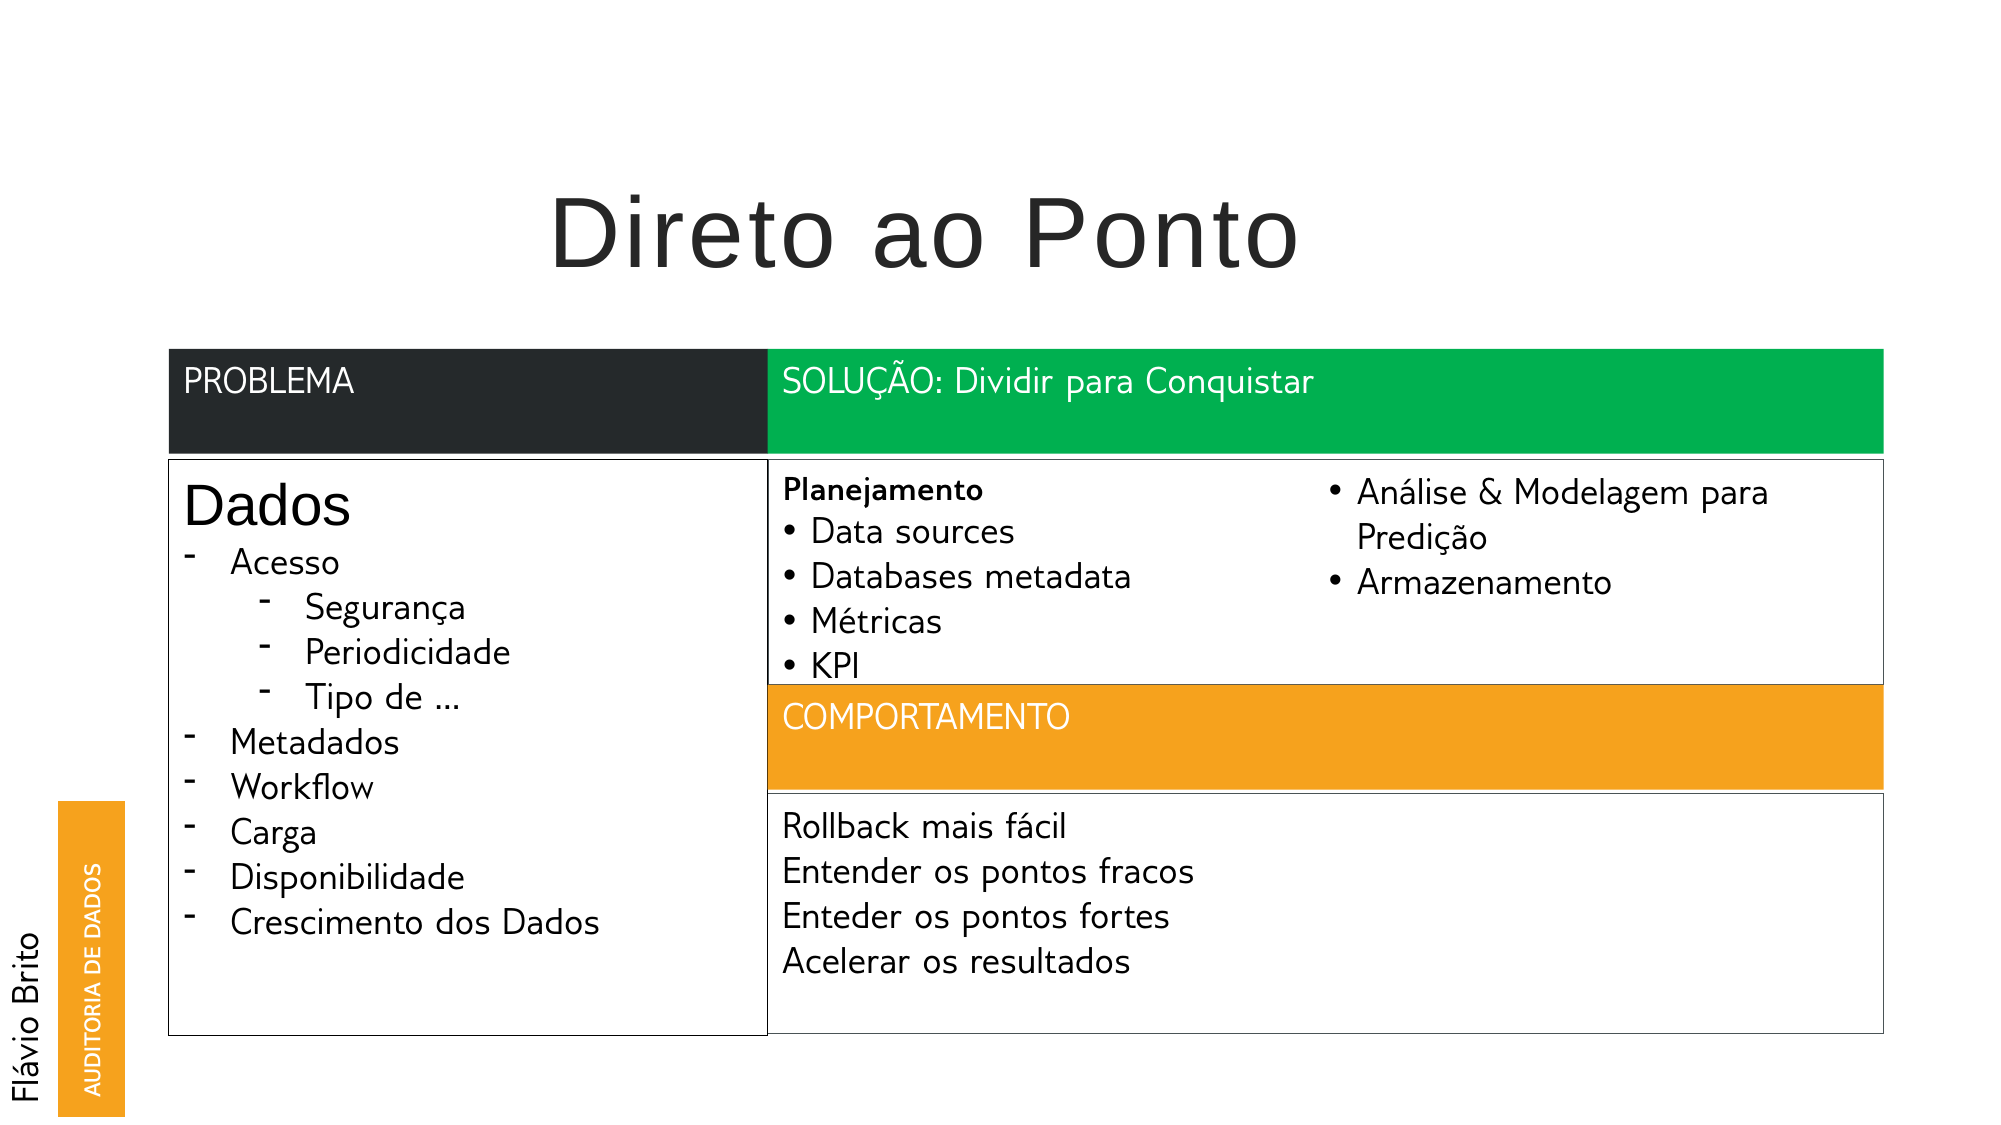

# Direto ao Ponto
PROBLEMA

SOLUÇÃO: Dividir para Conquistar

Dados
Acesso
Segurança
Periodicidade
Tipo de …
Metadados
Workflow
Carga
Disponibilidade
Crescimento dos Dados

Planejamento
Data sources
Databases metadata
Métricas
KPI
Análise & Modelagem para Predição
Armazenamento

COMPORTAMENTO

Rollback mais fácil
Entender os pontos fracos
Enteder os pontos fortes
Acelerar os resultados